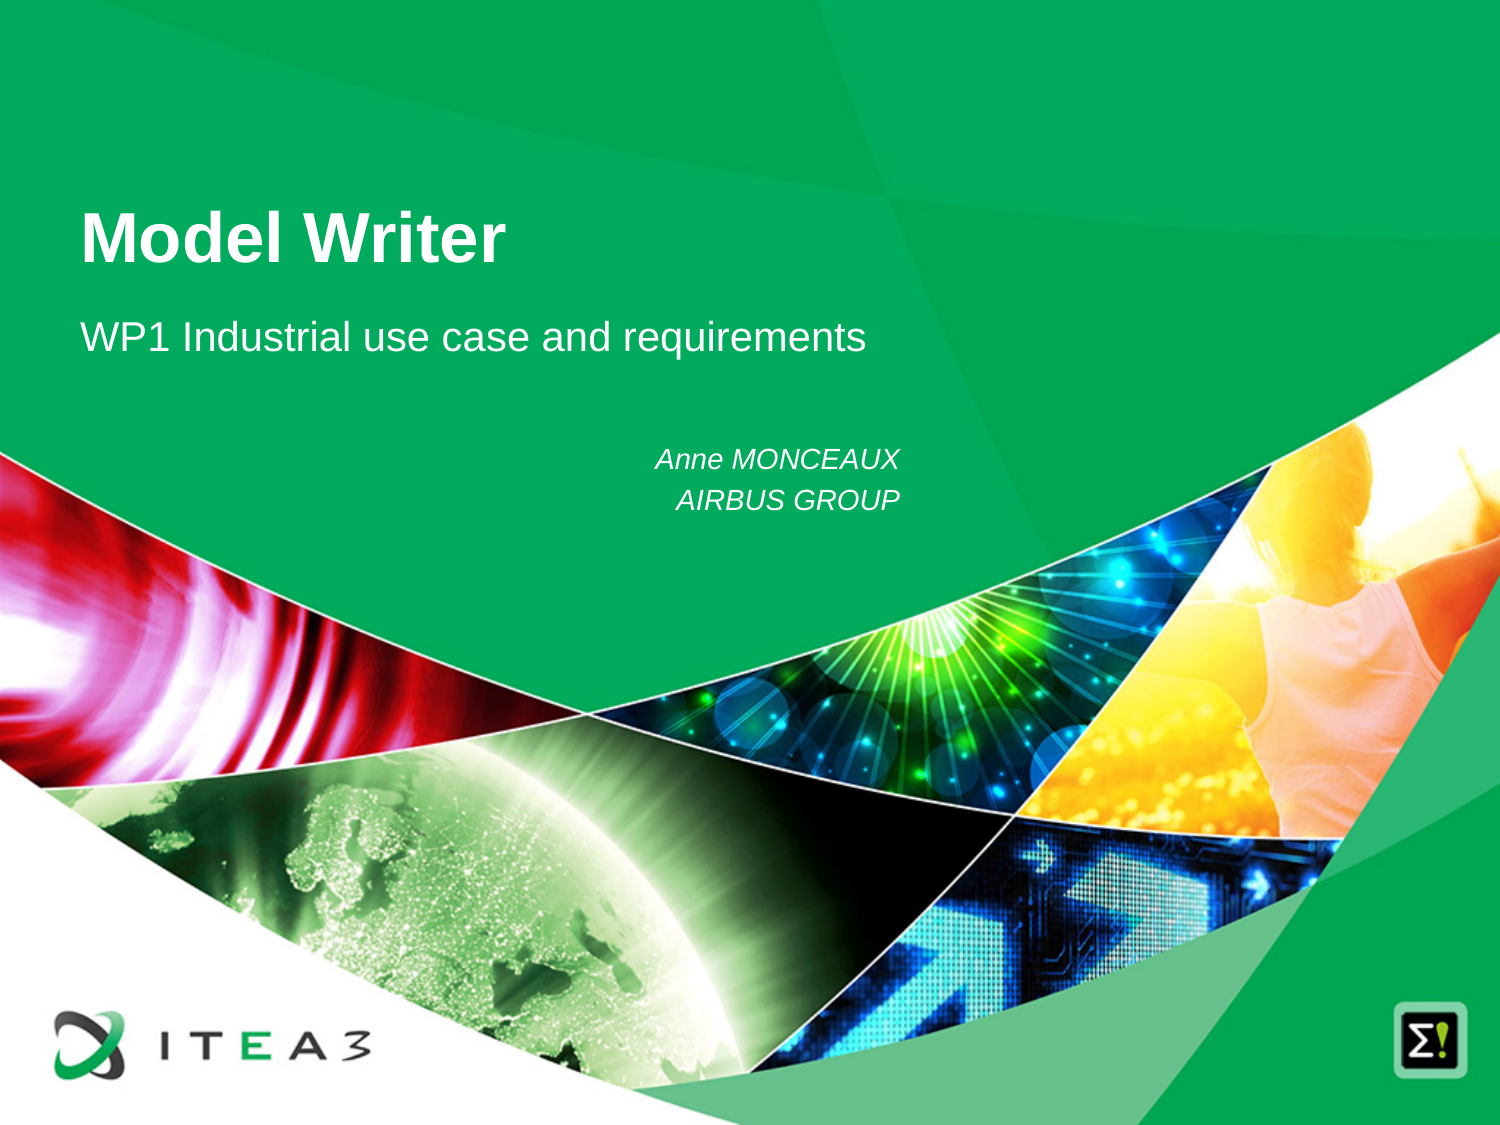

# Model Writer
WP1 Industrial use case and requirements
Anne MONCEAUX
AIRBUS GROUP